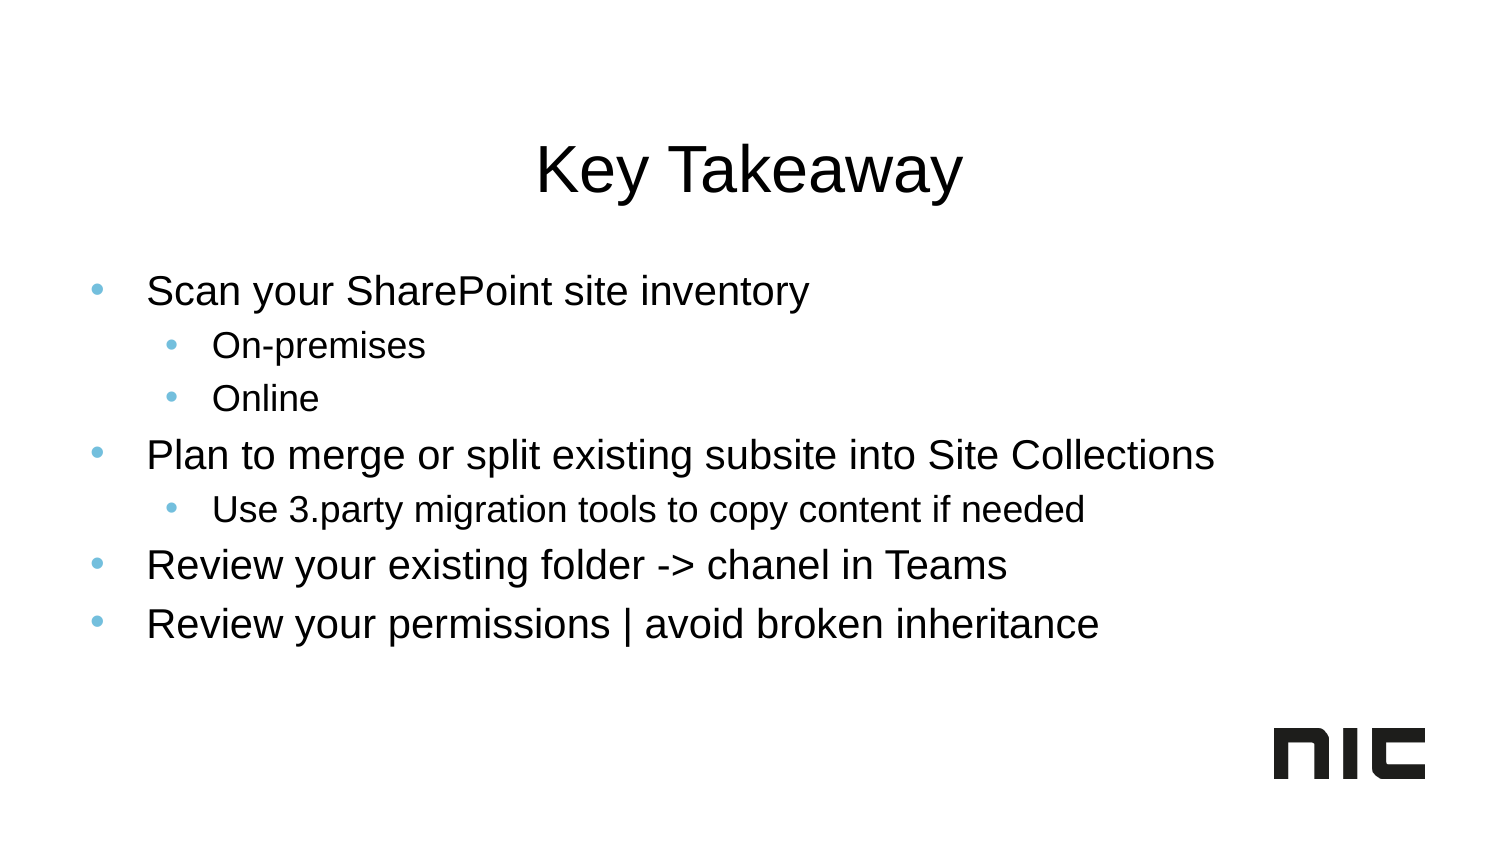

# Key Takeaway
Scan your SharePoint site inventory
On-premises
Online
Plan to merge or split existing subsite into Site Collections
Use 3.party migration tools to copy content if needed
Review your existing folder -> chanel in Teams
Review your permissions | avoid broken inheritance